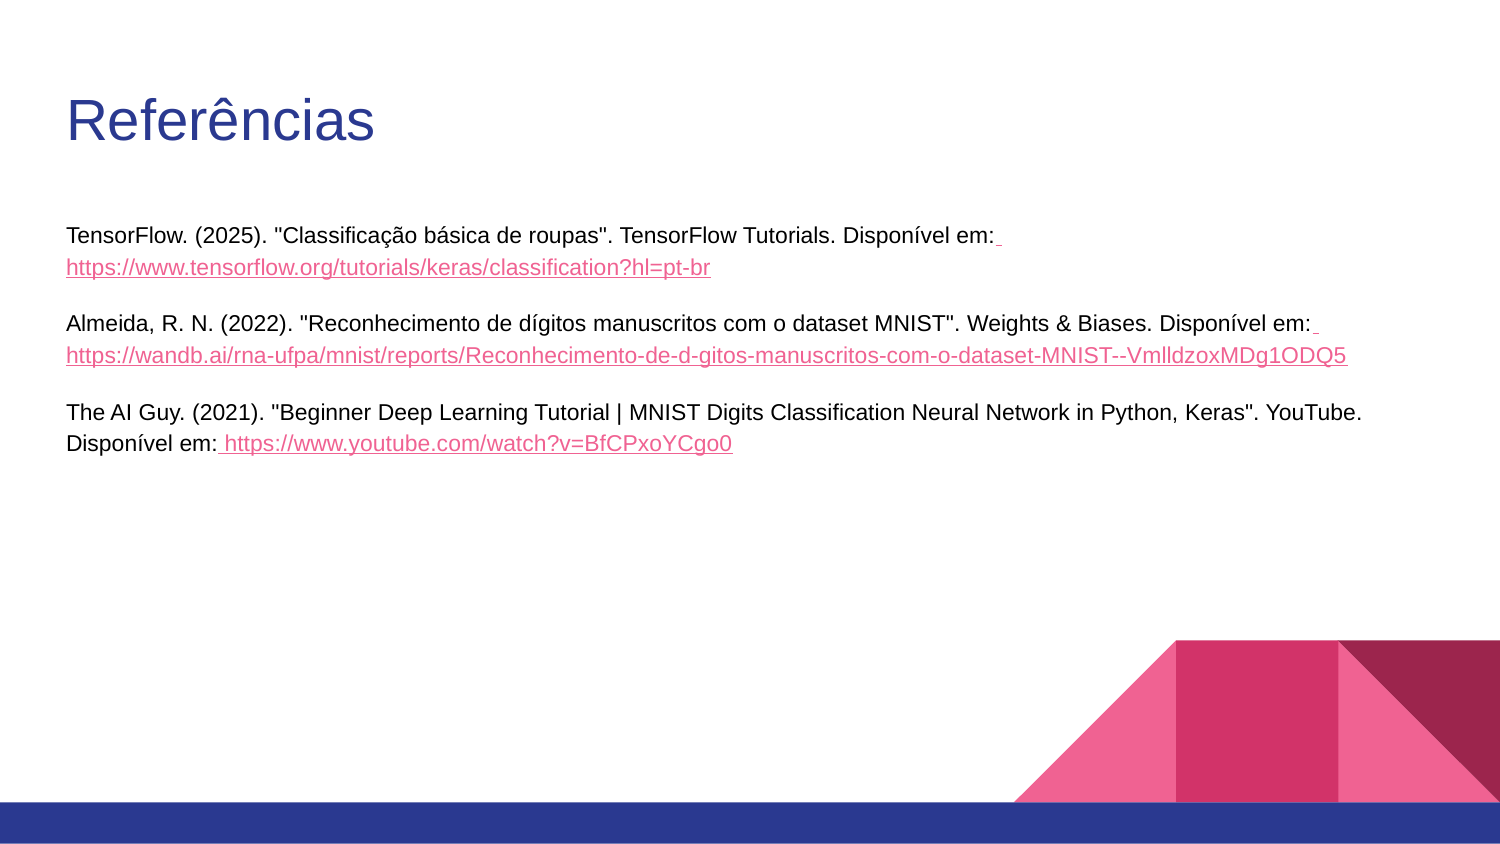

# Referências
TensorFlow. (2025). "Classificação básica de roupas". TensorFlow Tutorials. Disponível em: https://www.tensorflow.org/tutorials/keras/classification?hl=pt-br
Almeida, R. N. (2022). "Reconhecimento de dígitos manuscritos com o dataset MNIST". Weights & Biases. Disponível em: https://wandb.ai/rna-ufpa/mnist/reports/Reconhecimento-de-d-gitos-manuscritos-com-o-dataset-MNIST--VmlldzoxMDg1ODQ5
The AI Guy. (2021). "Beginner Deep Learning Tutorial | MNIST Digits Classification Neural Network in Python, Keras". YouTube. Disponível em: https://www.youtube.com/watch?v=BfCPxoYCgo0